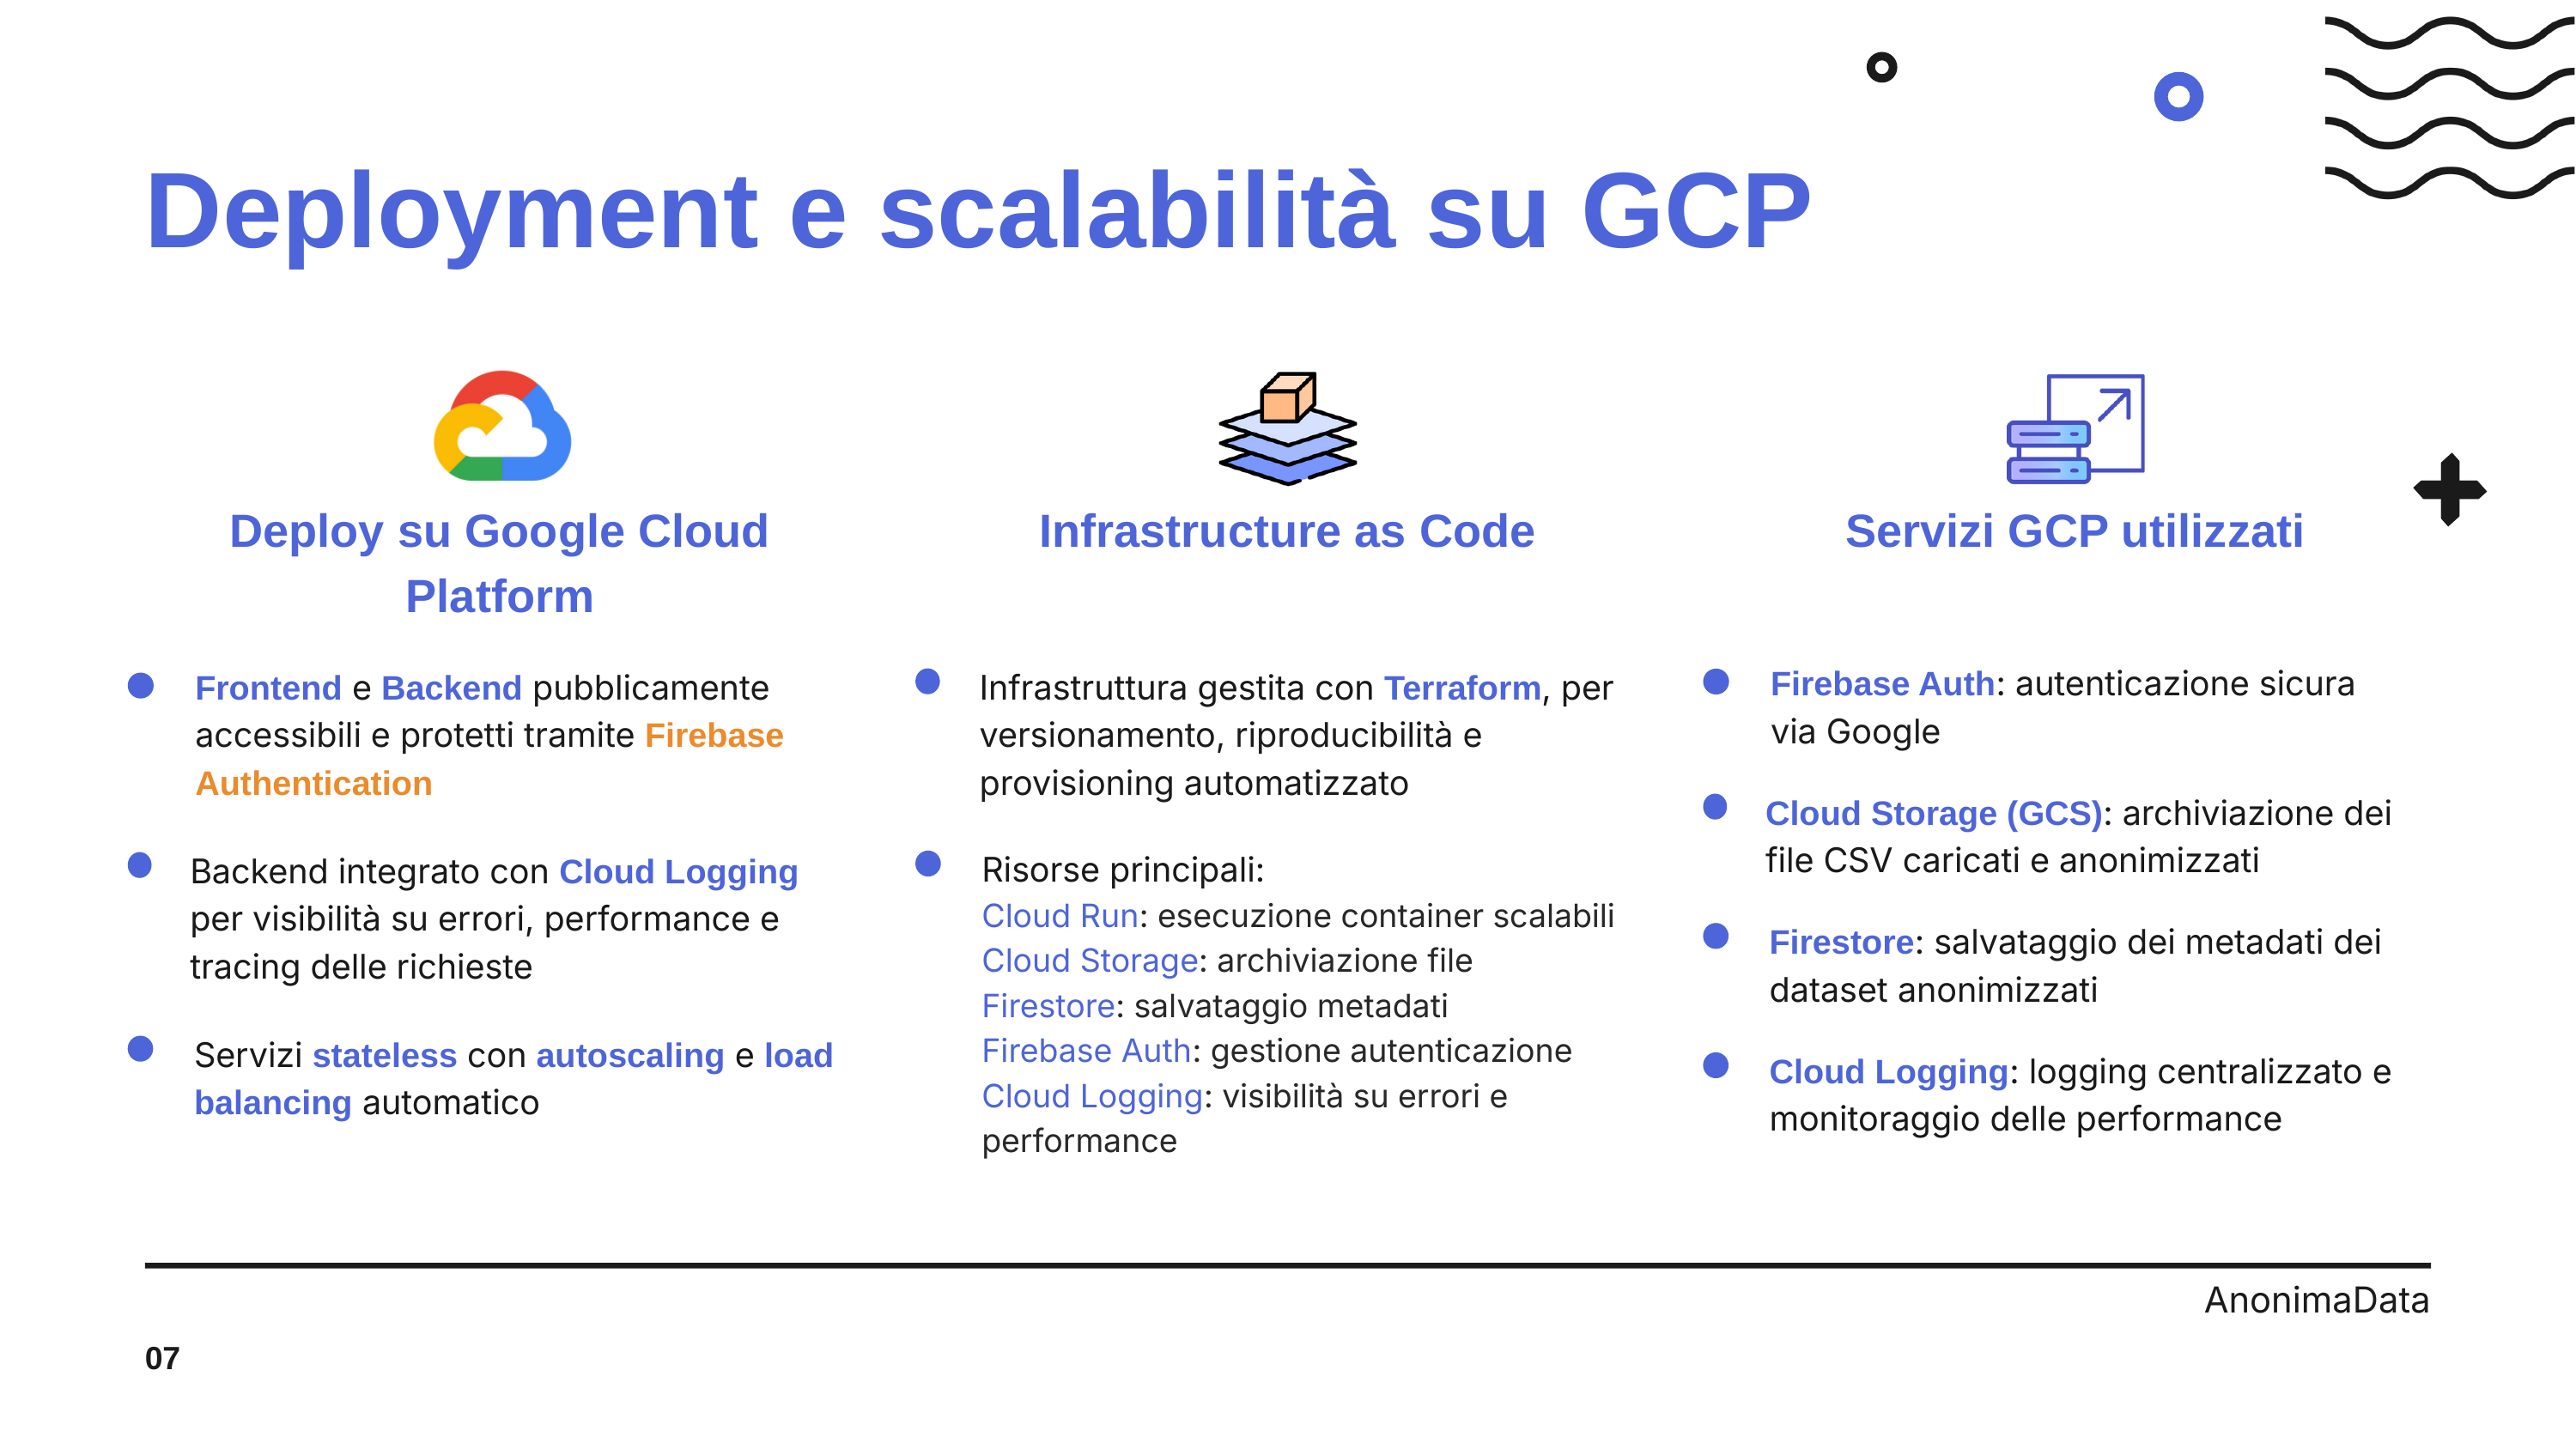

Deployment e scalabilità su GCP

Deploy su Google Cloud Platform
 Infrastructure as Code
Servizi GCP utilizzati
Firebase Auth: autenticazione sicura via Google

Frontend e Backend pubblicamente accessibili e protetti tramite Firebase Authentication
Infrastruttura gestita con Terraform, per versionamento, riproducibilità e provisioning automatizzato

Cloud Storage (GCS): archiviazione dei file CSV caricati e anonimizzati

Risorse principali:
Cloud Run: esecuzione container scalabili
Cloud Storage: archiviazione file
Firestore: salvataggio metadati
Firebase Auth: gestione autenticazione
Cloud Logging: visibilità su errori e performance
Backend integrato con Cloud Logging per visibilità su errori, performance e tracing delle richieste

Firestore: salvataggio dei metadati dei dataset anonimizzati

Servizi stateless con autoscaling e load balancing automatico

Cloud Logging: logging centralizzato e monitoraggio delle performance

AnonimaData
07